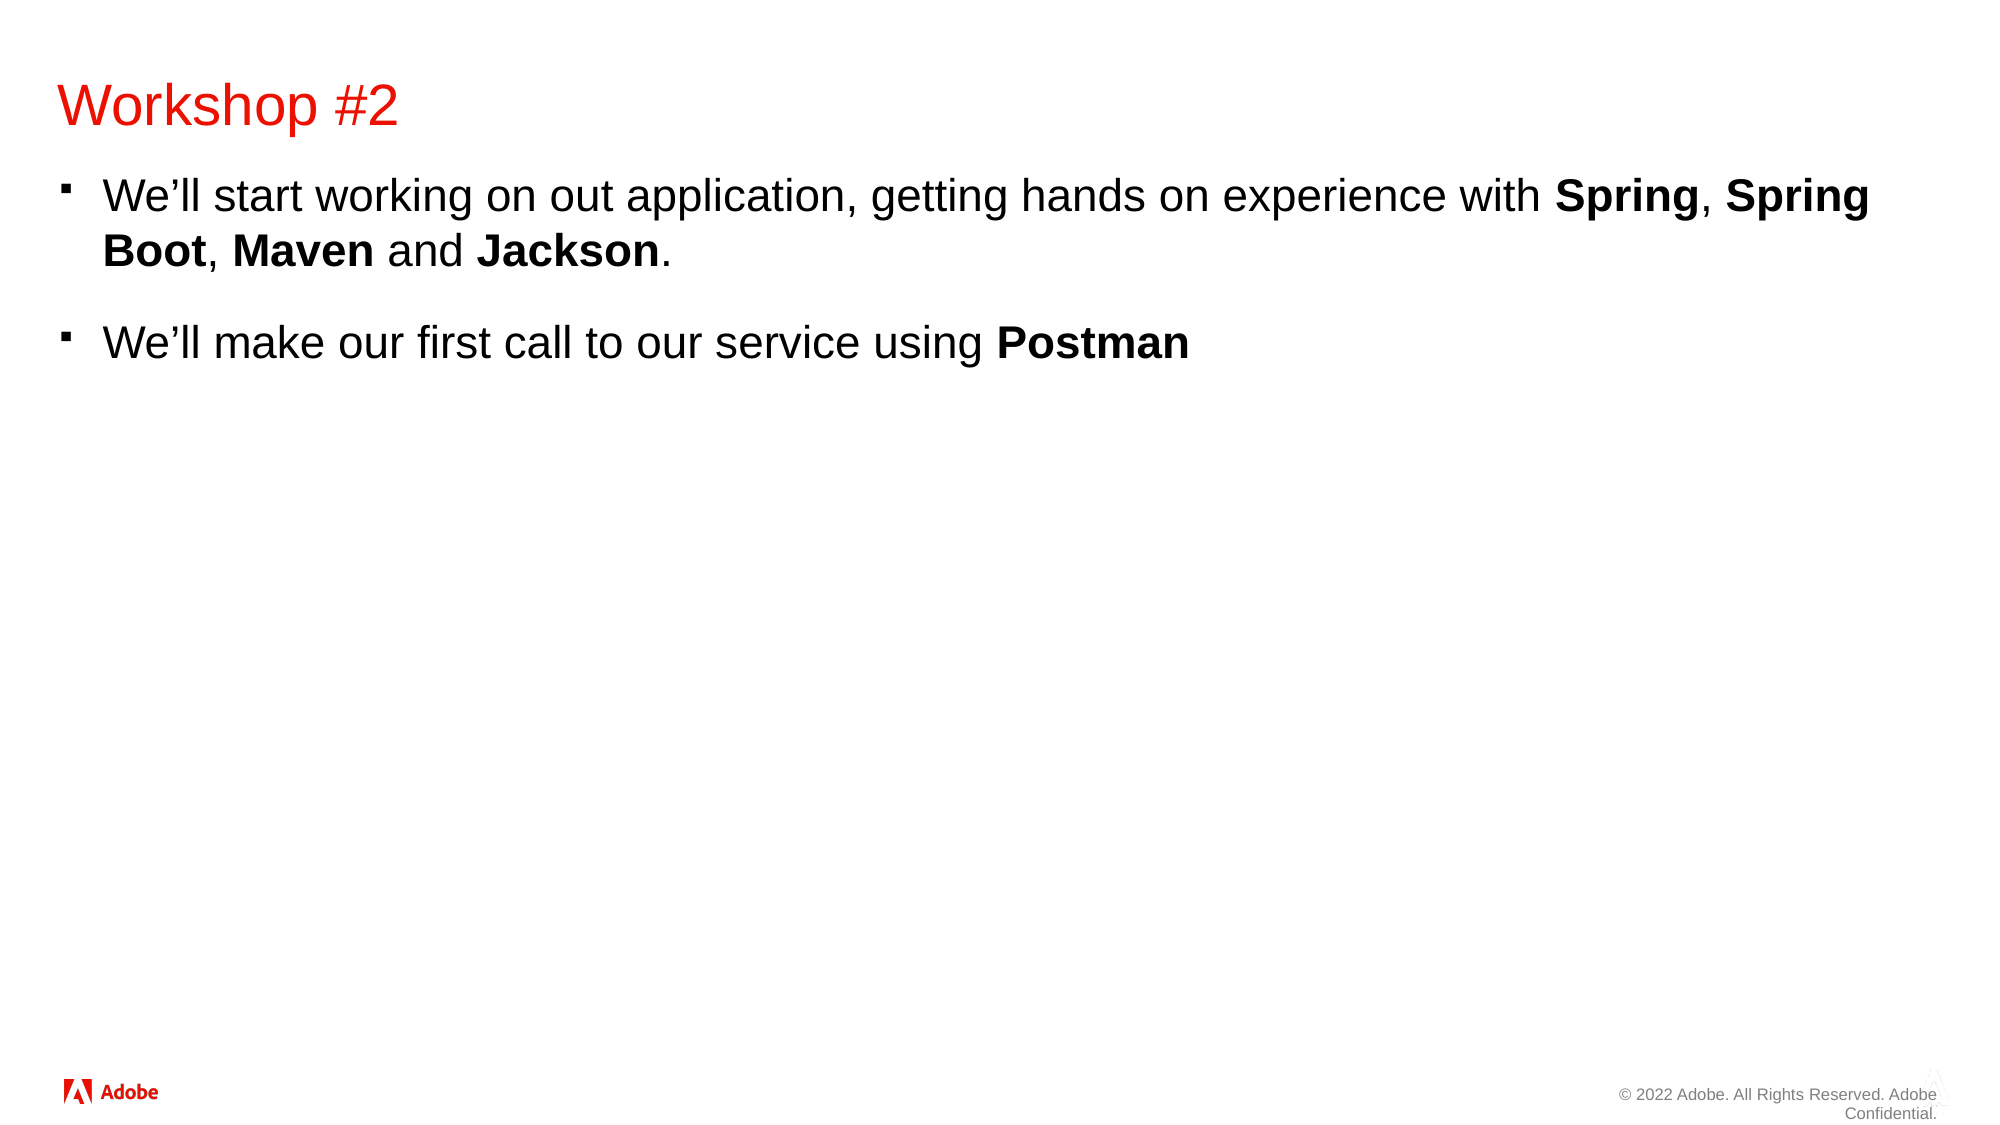

# Workshop #2
We’ll start working on out application, getting hands on experience with Spring, Spring Boot, Maven and Jackson.
We’ll make our first call to our service using Postman